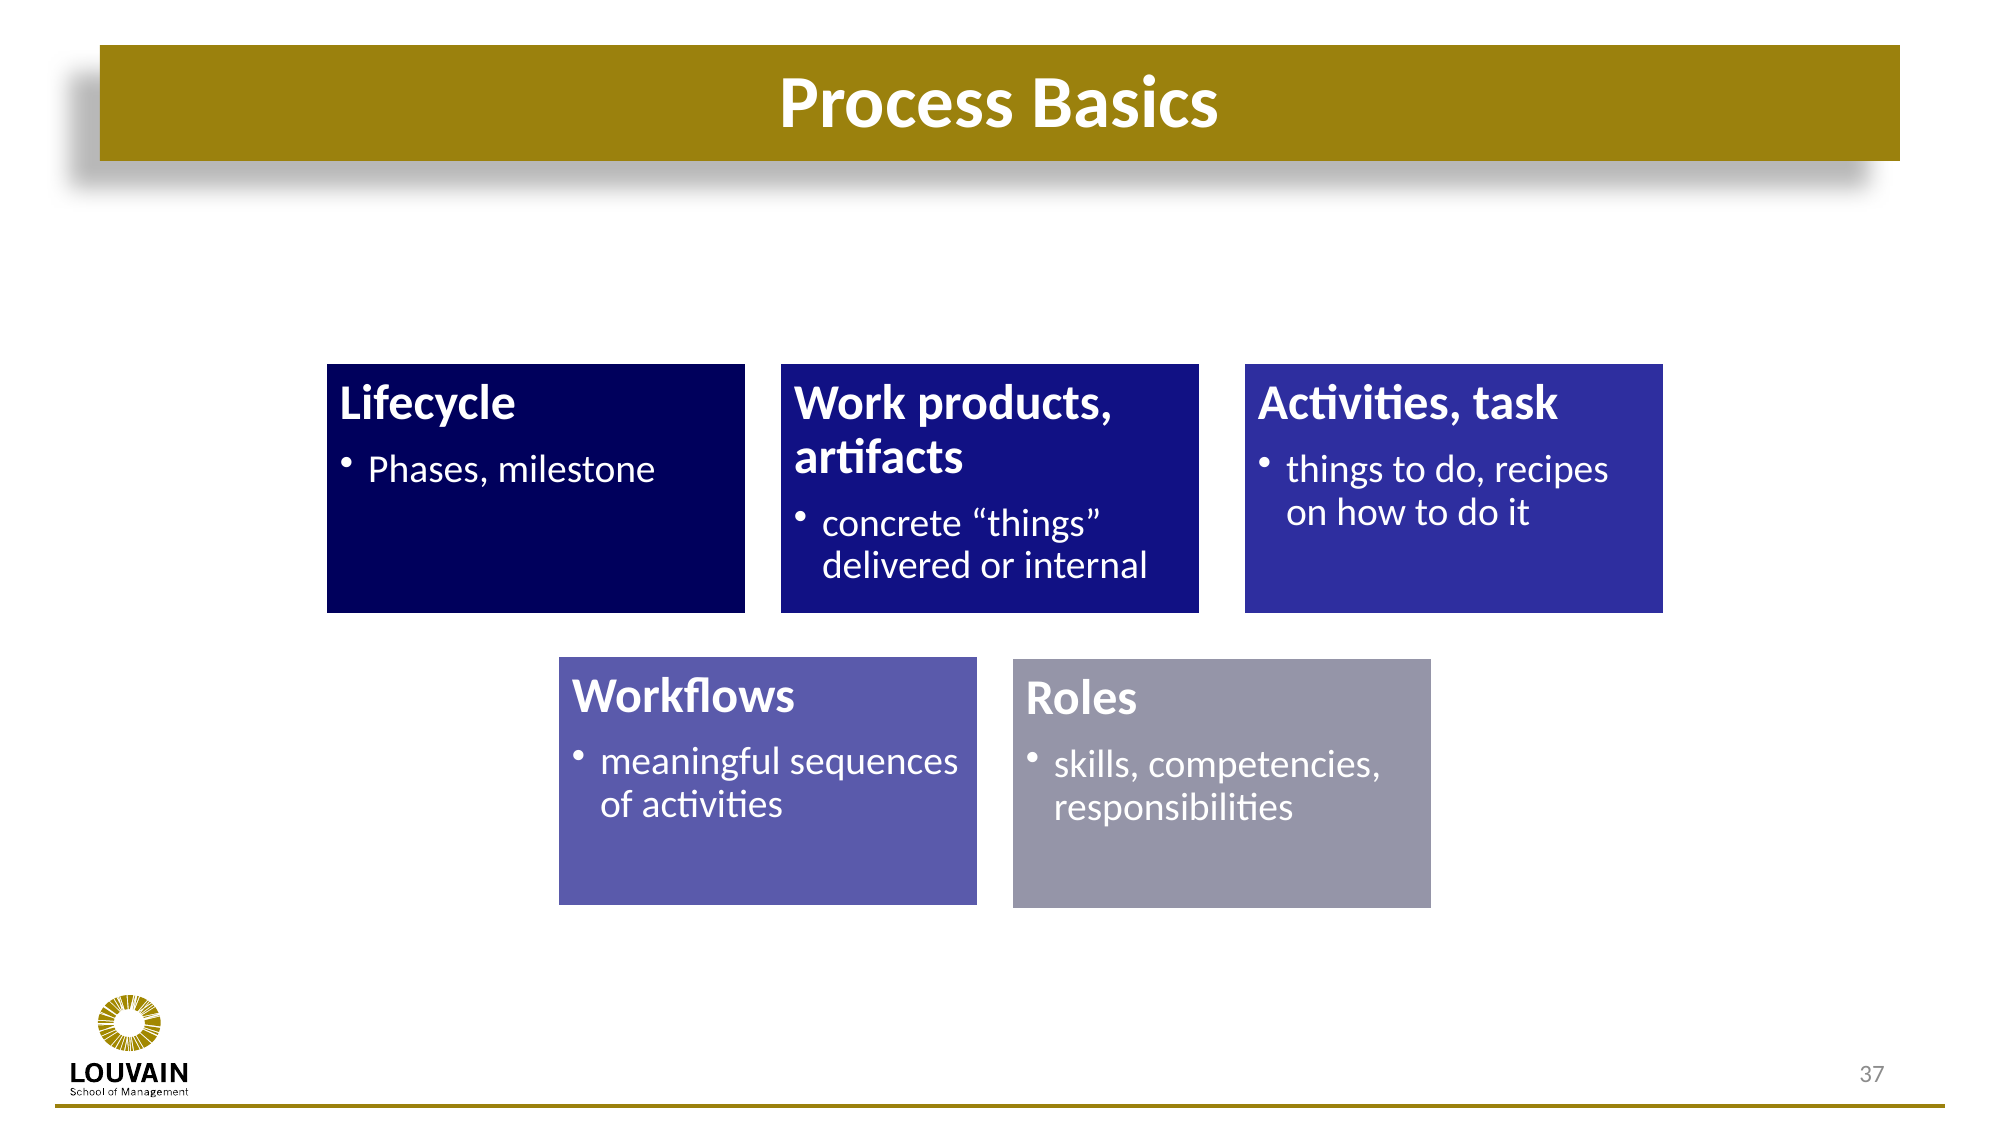

# Process Basics
Lifecycle
Phases, milestone
Work products, artifacts
concrete “things” delivered or internal
Activities, task
things to do, recipes on how to do it
Workflows
meaningful sequences of activities
Roles
skills, competencies, responsibilities
37